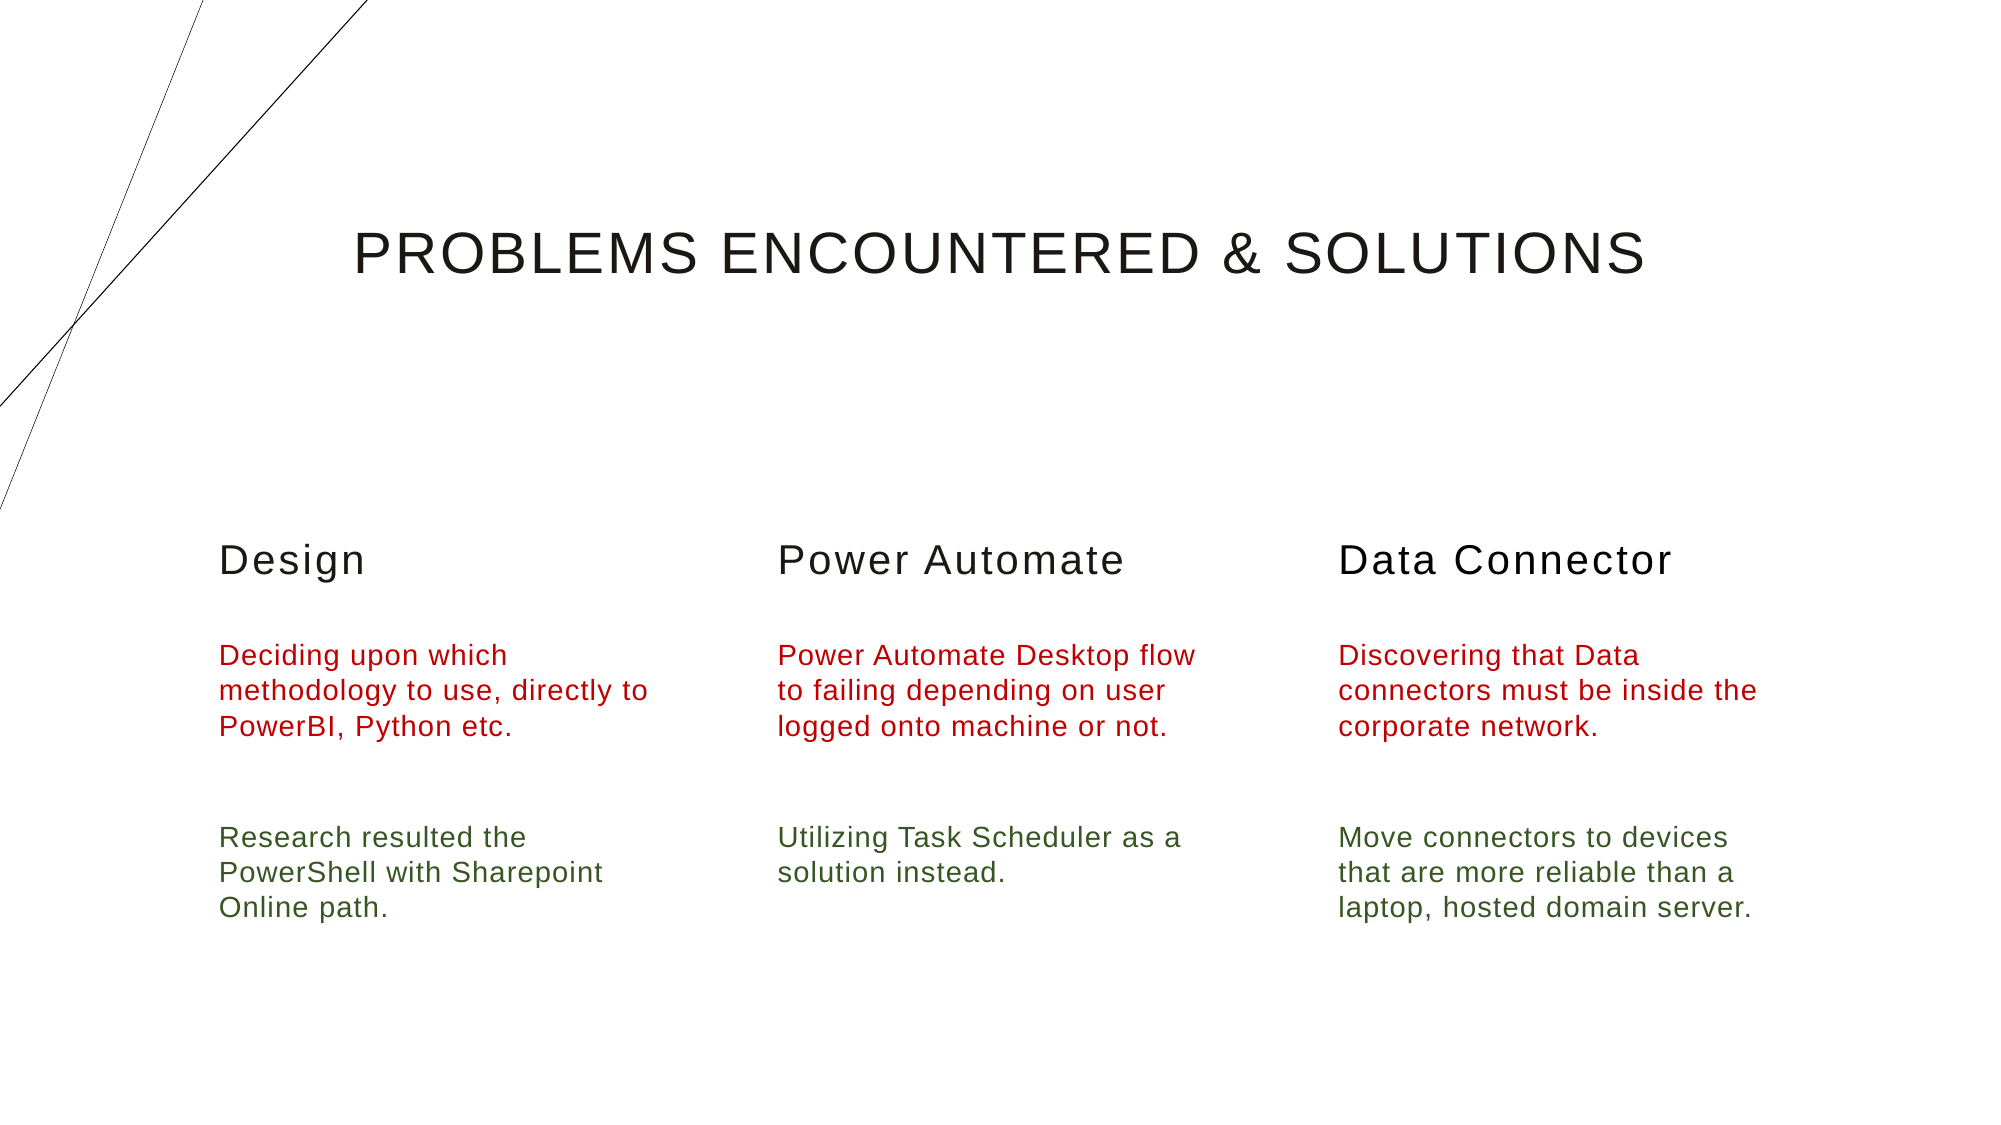

# Problems encountered & solutions
Design
Power Automate
Data Connector
Deciding upon which methodology to use, directly to PowerBI, Python etc.

Research resulted the ​PowerShell with Sharepoint Online ​path.
Power Automate Desktop flow to failing depending on user logged onto machine or not.

Utilizing Task Scheduler as a solution instead.
Discovering that Data connectors must be inside the corporate network.

Move connectors to devices that are more reliable than a laptop, hosted domain server.